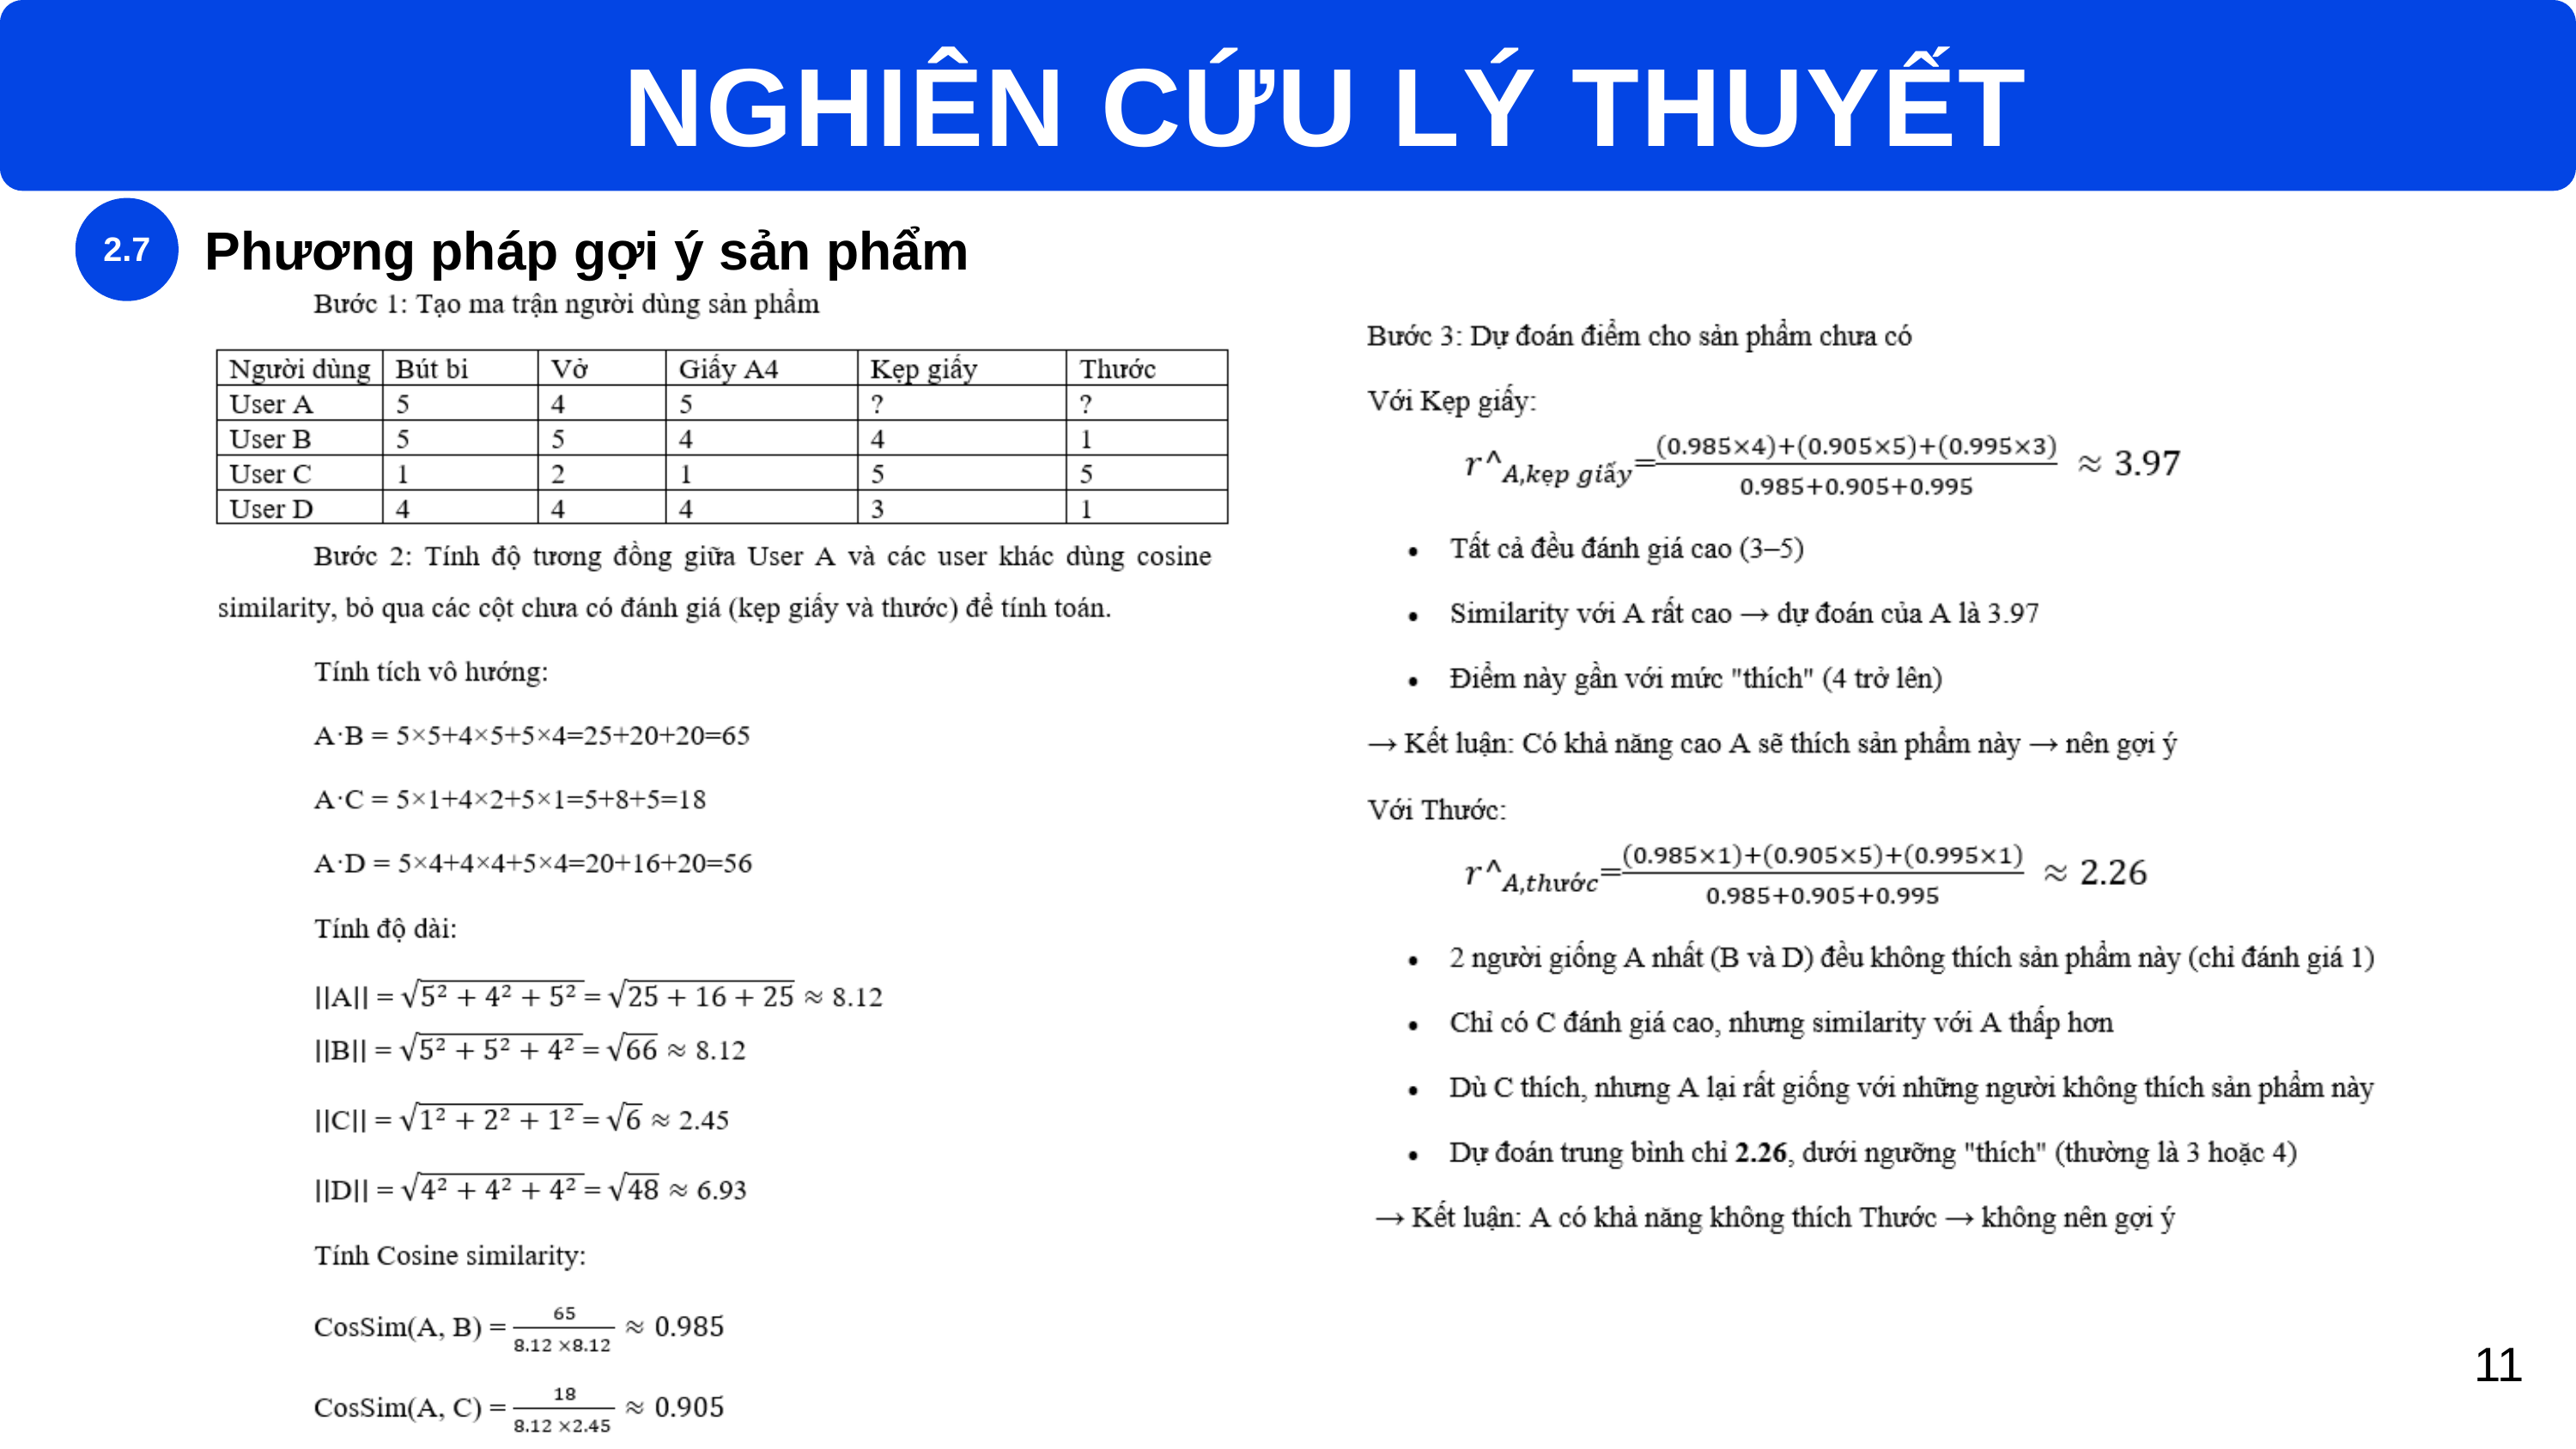

NGHIÊN CỨU LÝ THUYẾT

2.7
Phương pháp gợi ý sản phẩm

11